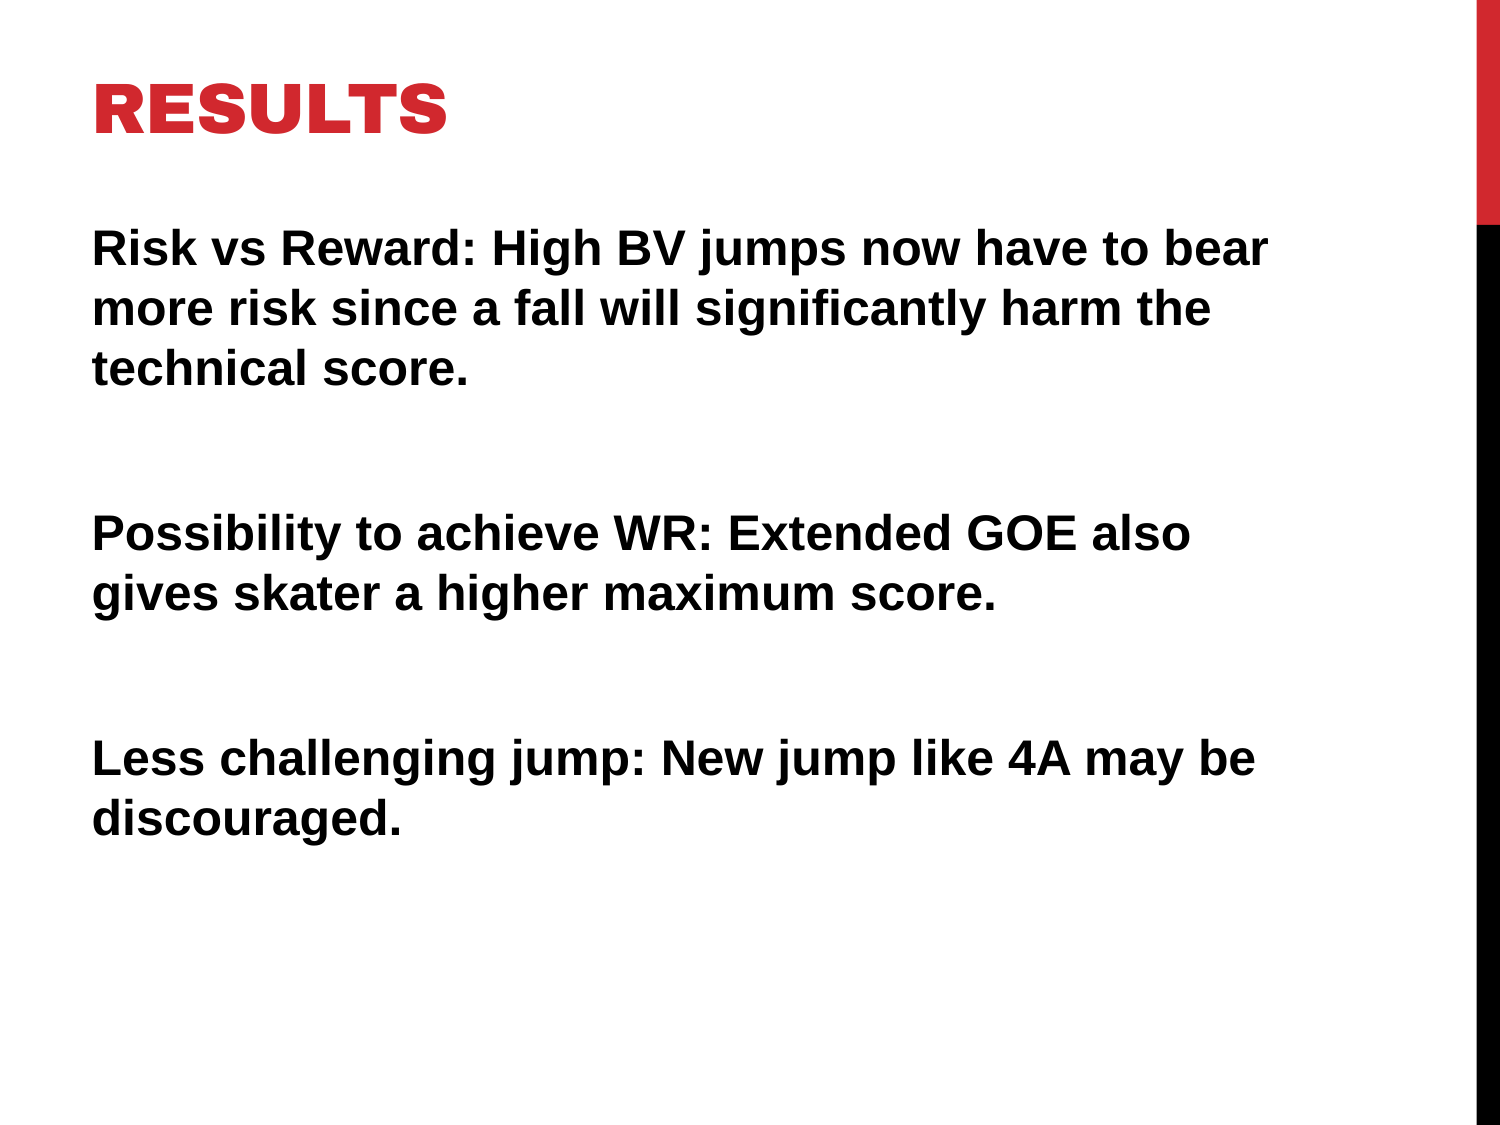

# Results
Risk vs Reward: High BV jumps now have to bear more risk since a fall will significantly harm the technical score.

Possibility to achieve WR: Extended GOE also gives skater a higher maximum score.

Less challenging jump: New jump like 4A may be discouraged.